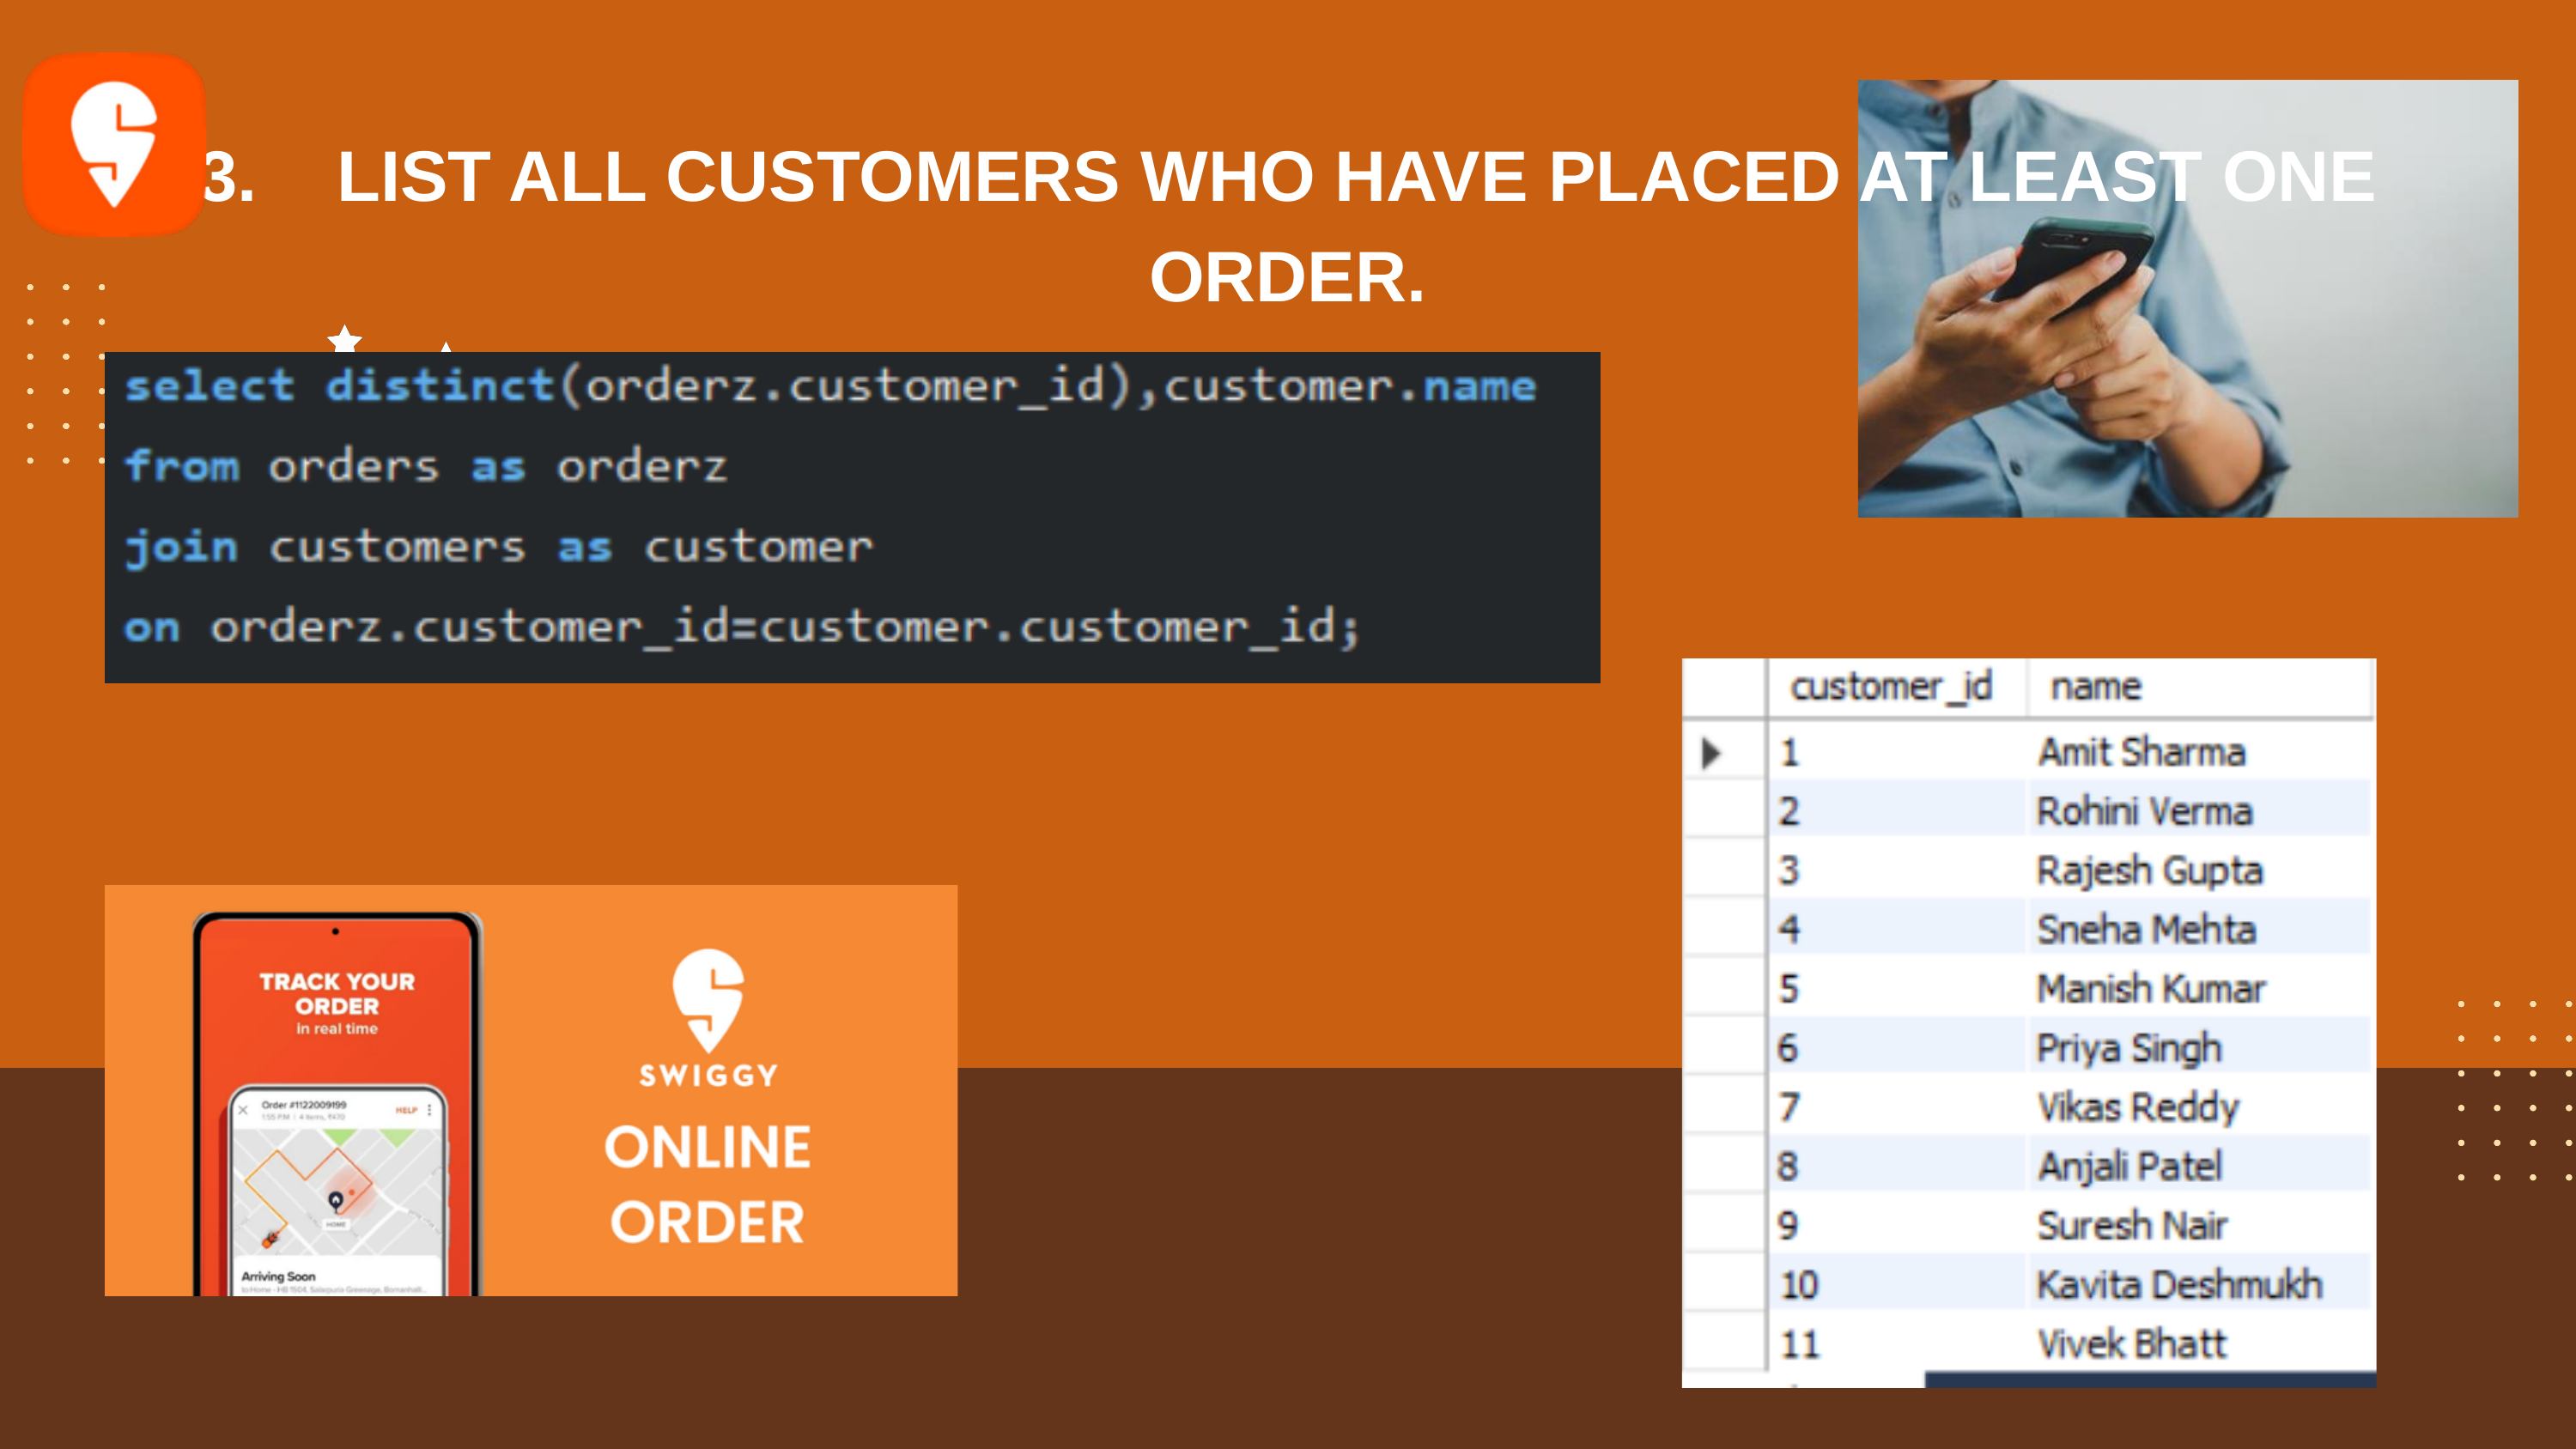

3.    LIST ALL CUSTOMERS WHO HAVE PLACED AT LEAST ONE ORDER.